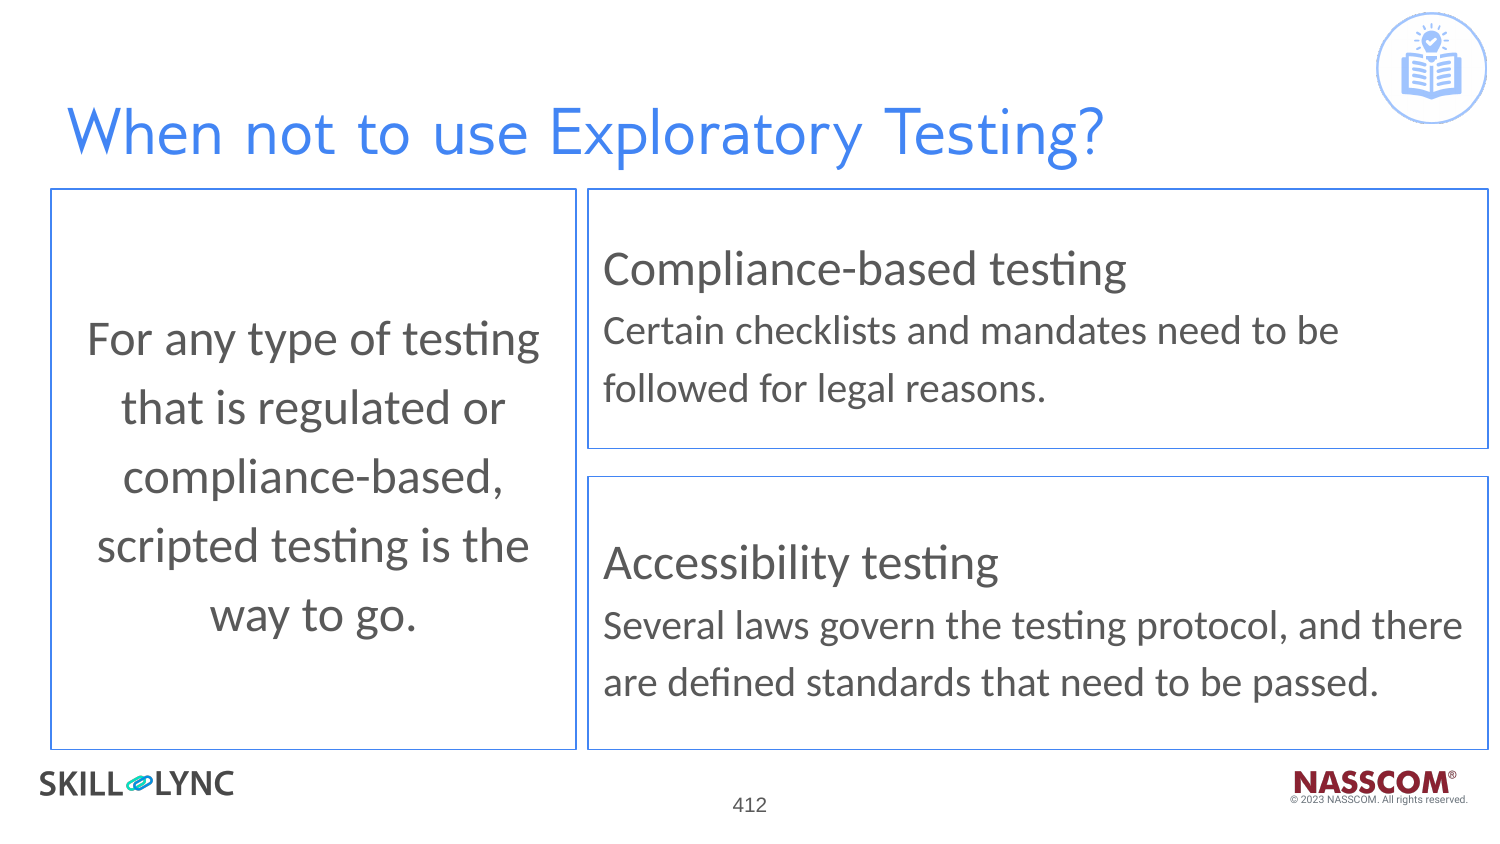

# When not to use Exploratory Testing?
For any type of testing that is regulated or compliance-based, scripted testing is the way to go.
Compliance-based testing
Certain checklists and mandates need to be followed for legal reasons.
Accessibility testing
Several laws govern the testing protocol, and there are defined standards that need to be passed.
412